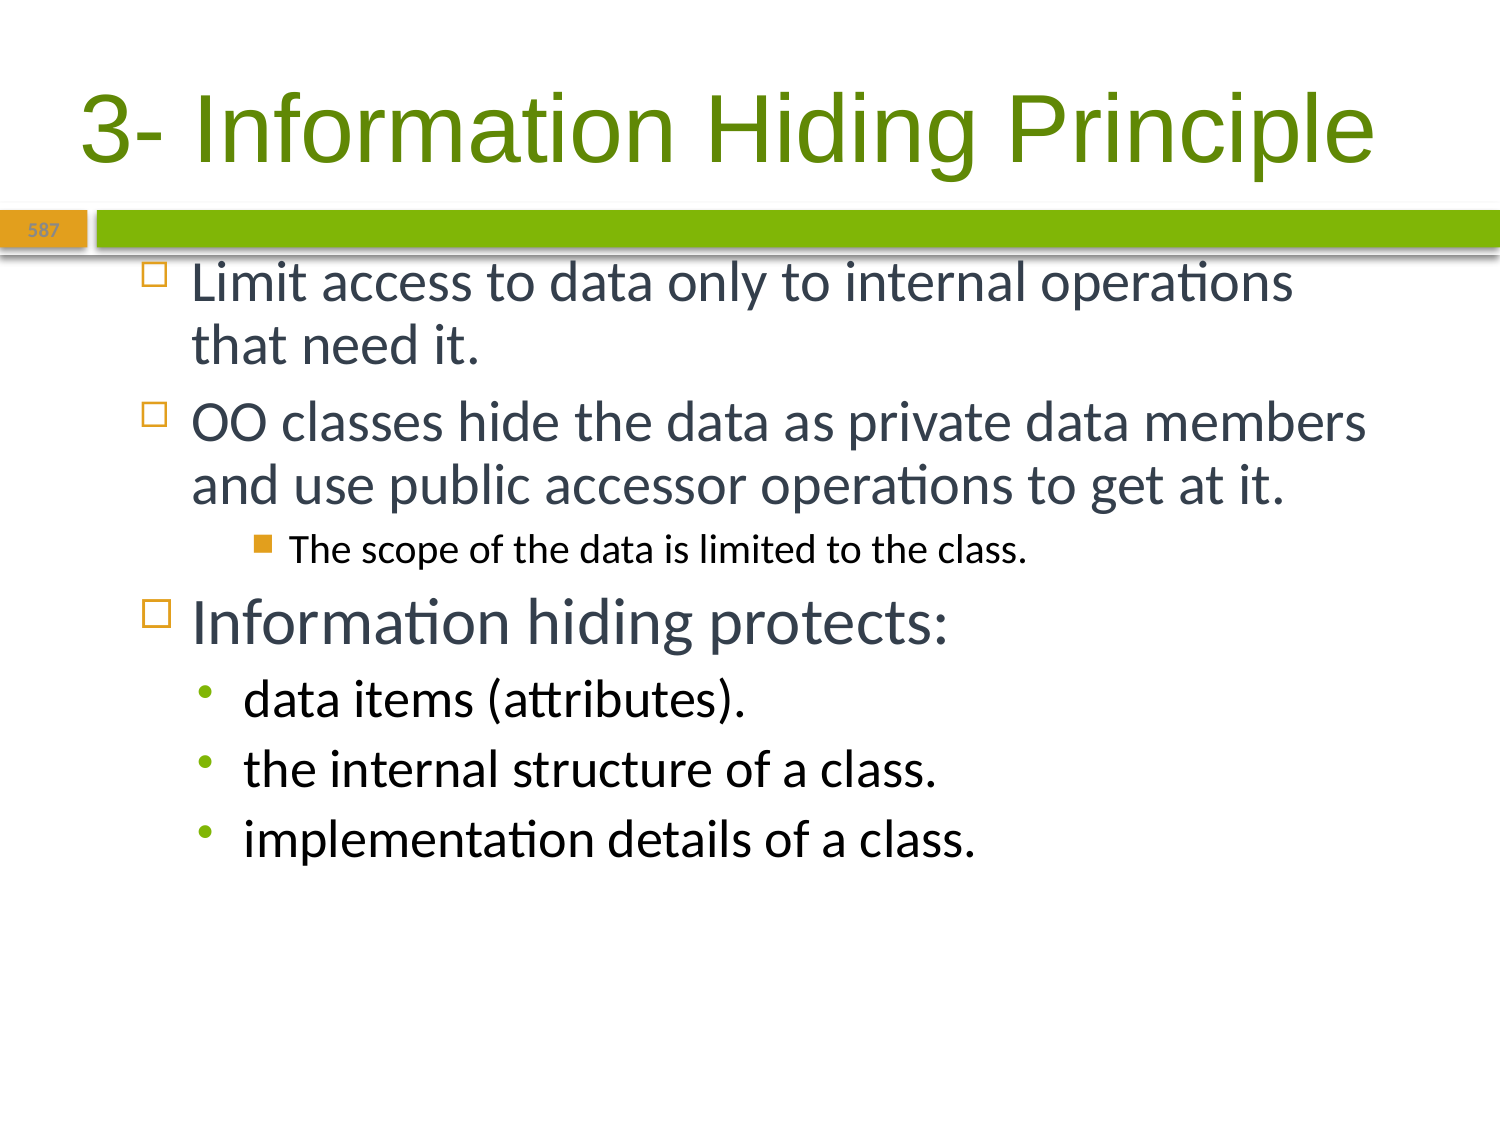

# 3- Information Hiding Principle
587
Limit access to data only to internal operations that need it.
OO classes hide the data as private data members and use public accessor operations to get at it.
The scope of the data is limited to the class.
Information hiding protects:
data items (attributes).
the internal structure of a class.
implementation details of a class.